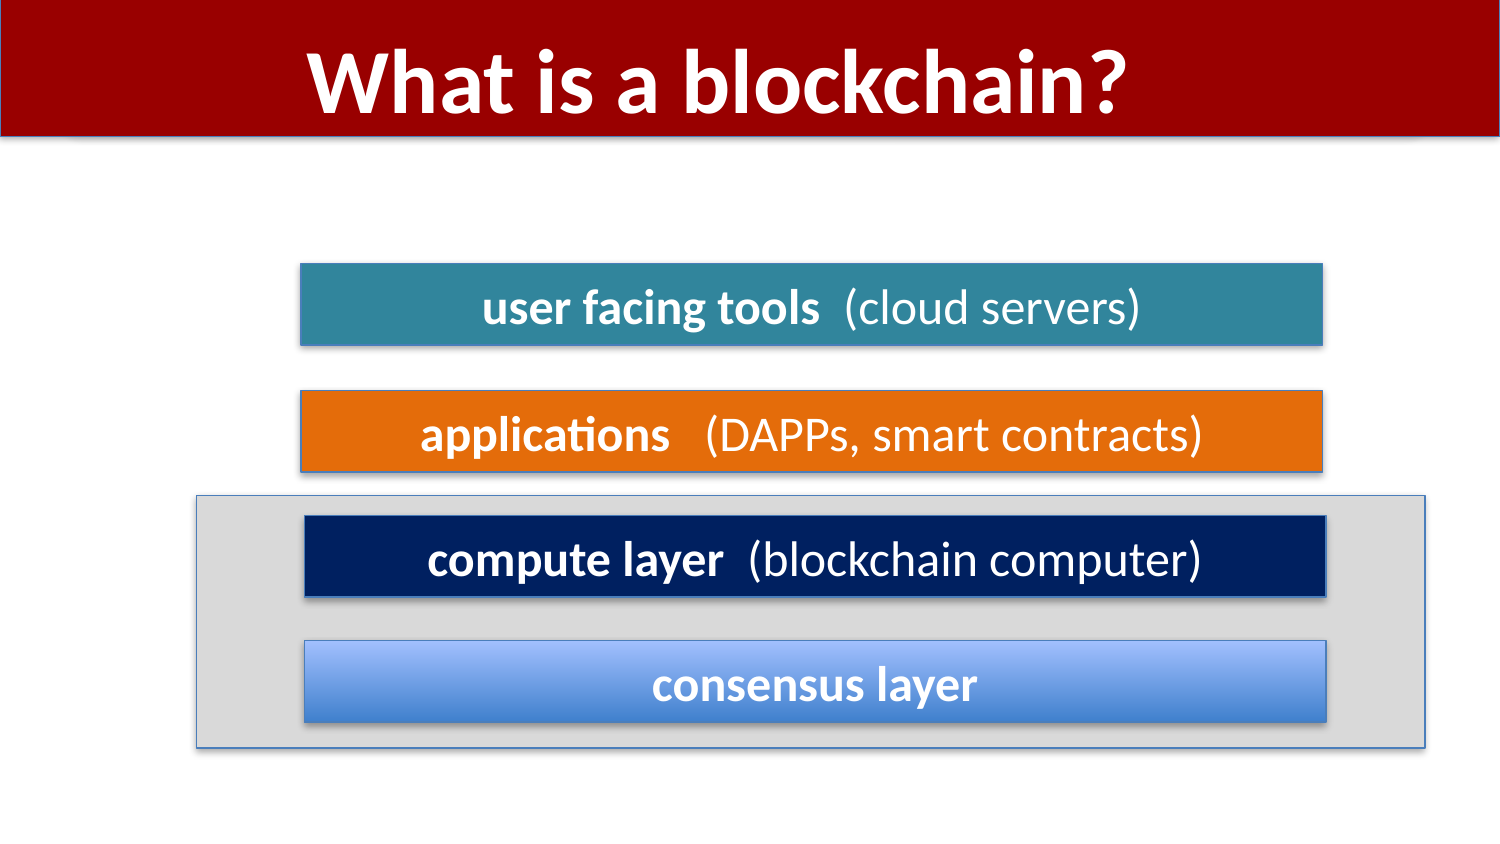

# What is a blockchain?
user facing tools  (cloud servers)

applications   (DAPPs, smart contracts)

compute layer  (blockchain computer)

consensus layer